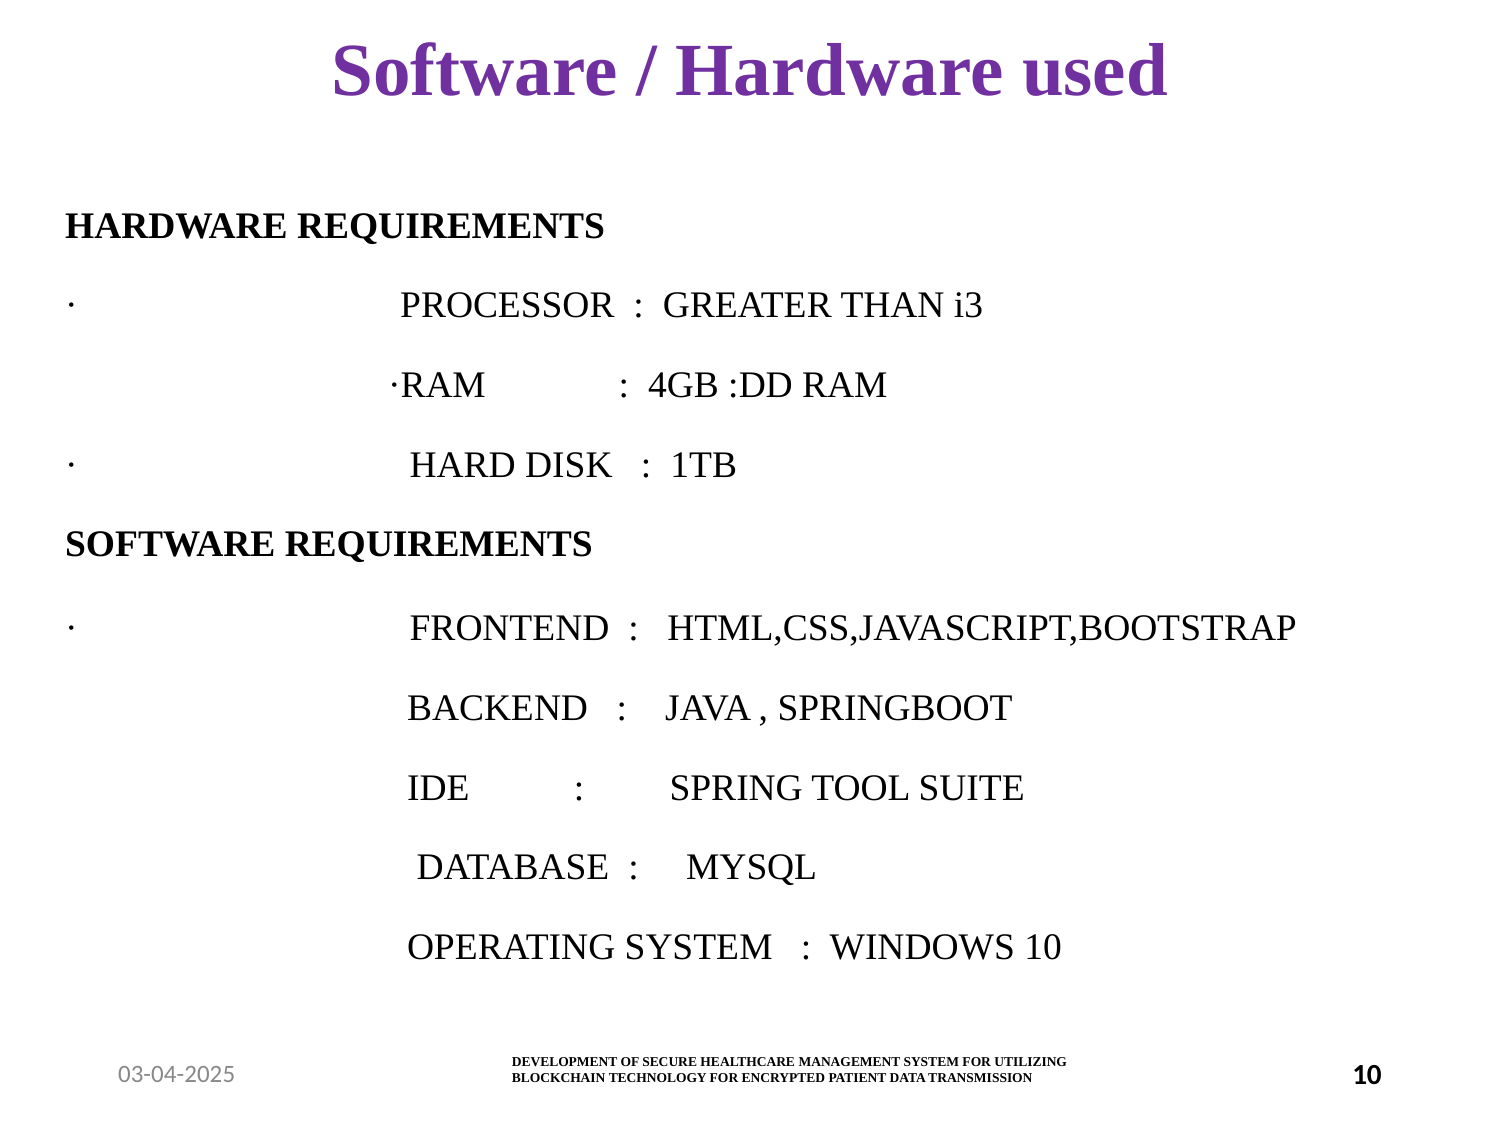

# Software / Hardware used
HARDWARE REQUIREMENTS
·                                  PROCESSOR  :  GREATER THAN i3
                                  ·RAM              :  4GB :DD RAM
·                                   HARD DISK   :  1TB
SOFTWARE REQUIREMENTS
·                                   FRONTEND  :   HTML,CSS,JAVASCRIPT,BOOTSTRAP
                                    BACKEND   :	JAVA , SPRINGBOOT
                                    IDE           :         SPRING TOOL SUITE
                                     DATABASE  :     MYSQL
                                    OPERATING SYSTEM   :  WINDOWS 10

DEVELOPMENT OF SECURE HEALTHCARE MANAGEMENT SYSTEM FOR UTILIZING BLOCKCHAIN TECHNOLOGY FOR ENCRYPTED PATIENT DATA TRANSMISSION

03-04-2025
10